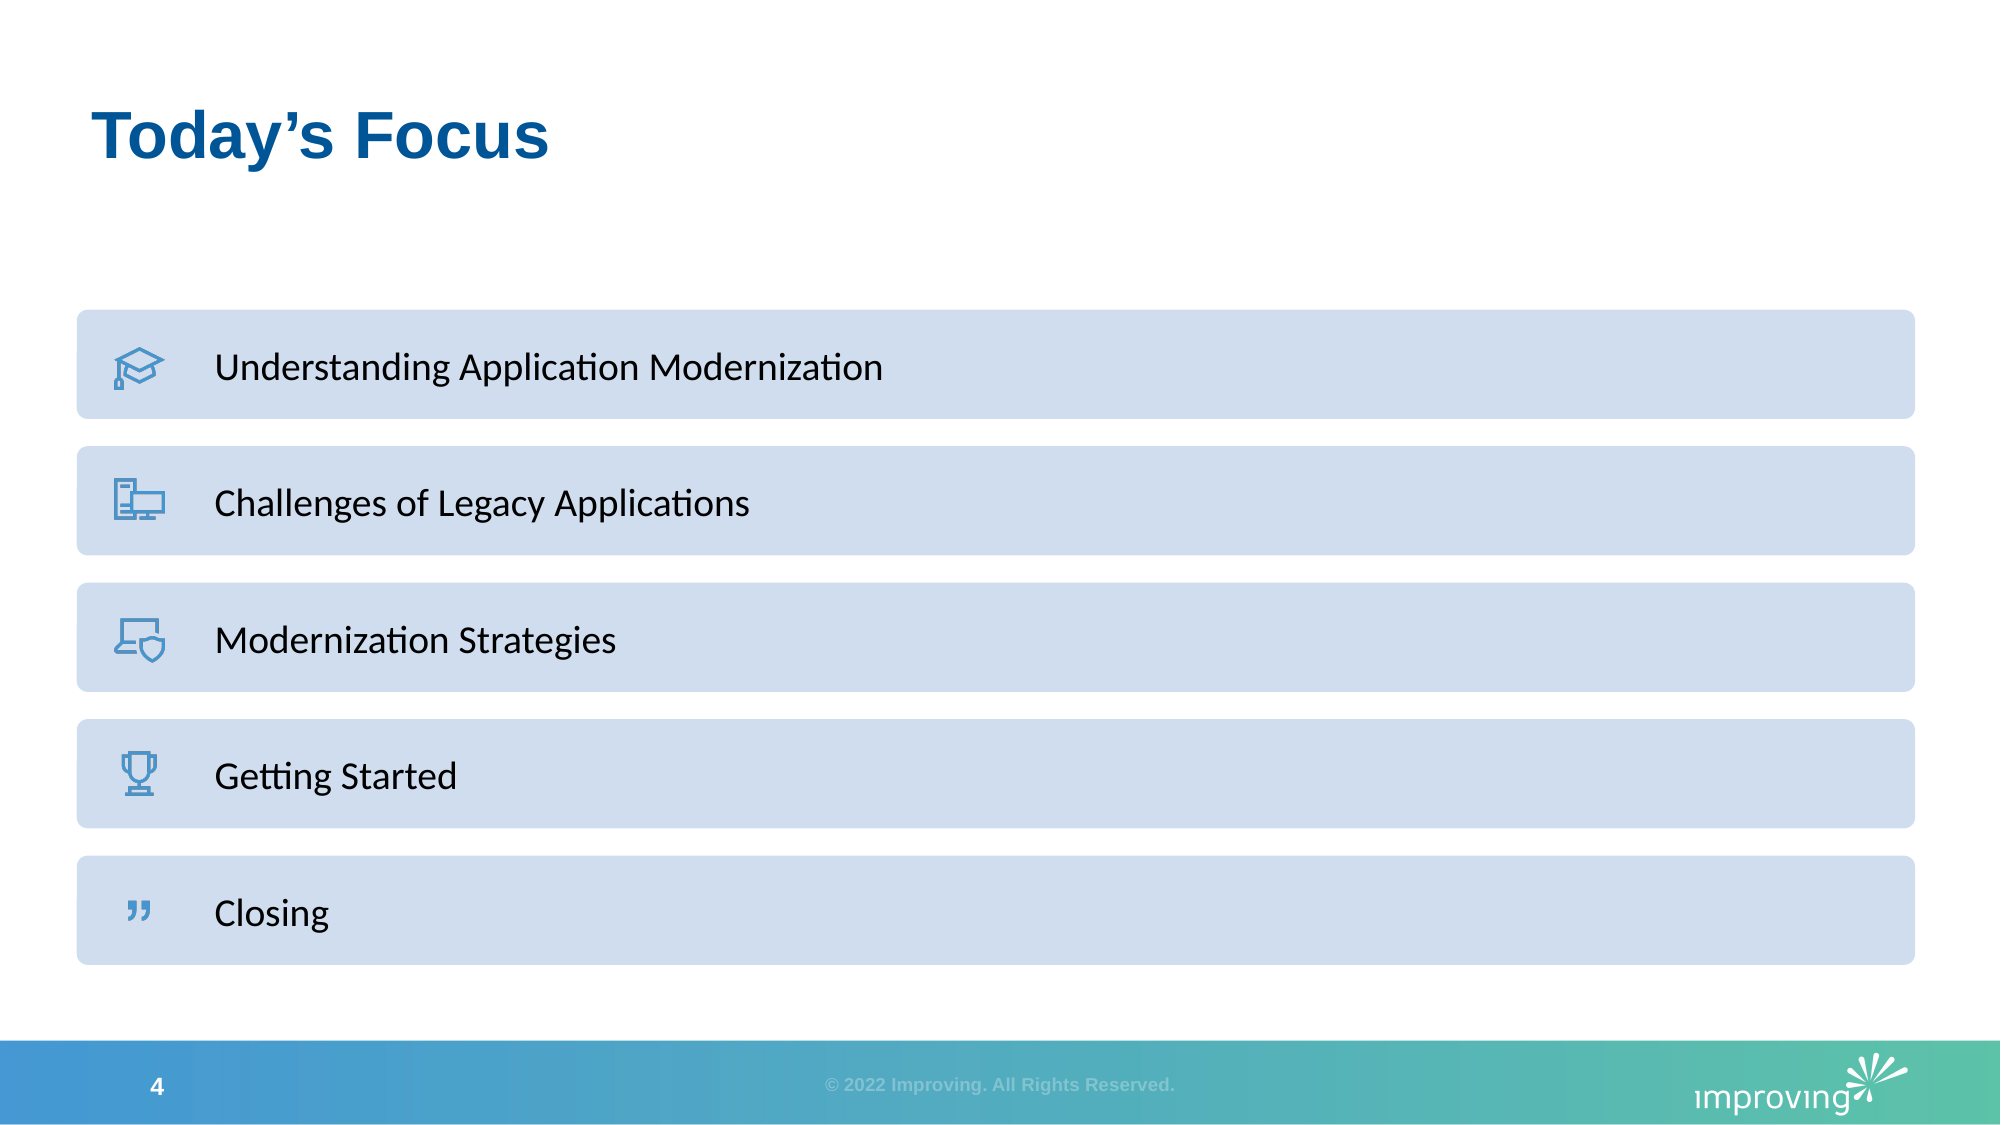

# Today’s Focus

Understanding Application Modernization
Challenges of Legacy Applications
Modernization Strategies
Getting Started
Closing